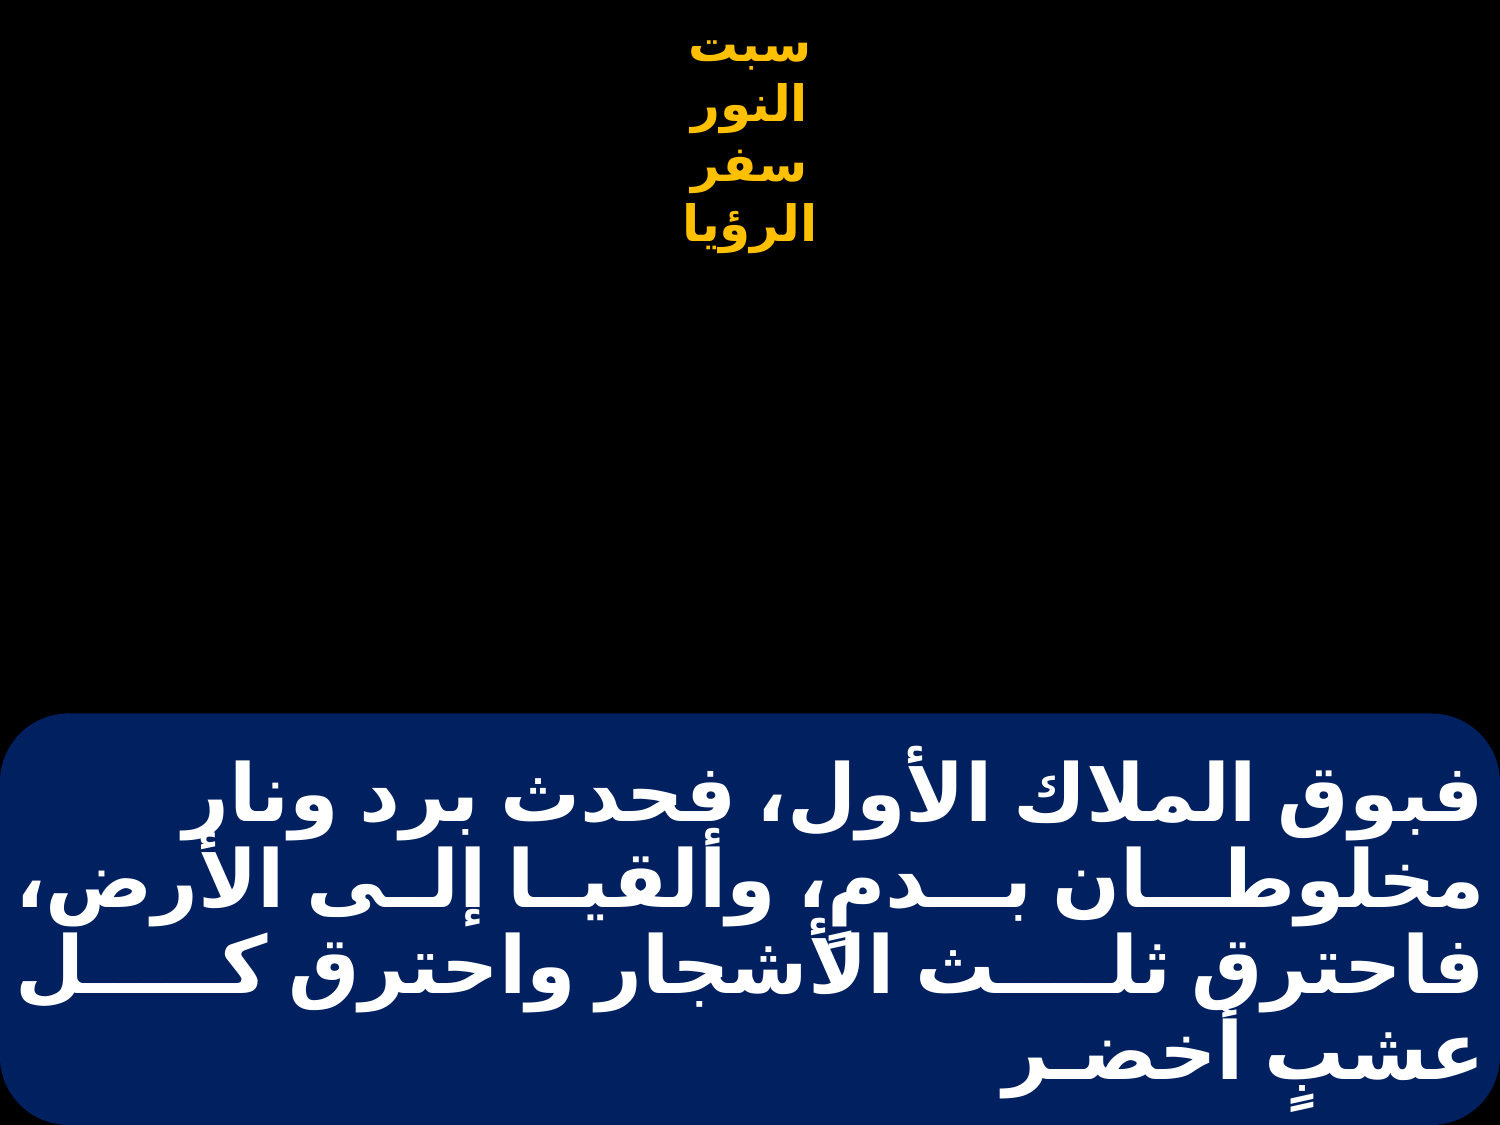

# فبوق الملاك الأول، فحدث برد ونار مخلوطـان بـدمٍ، وألقيا إلى الأرض، فاحترق ثلث الأشجار واحترق كـل عشبٍ أخضـر